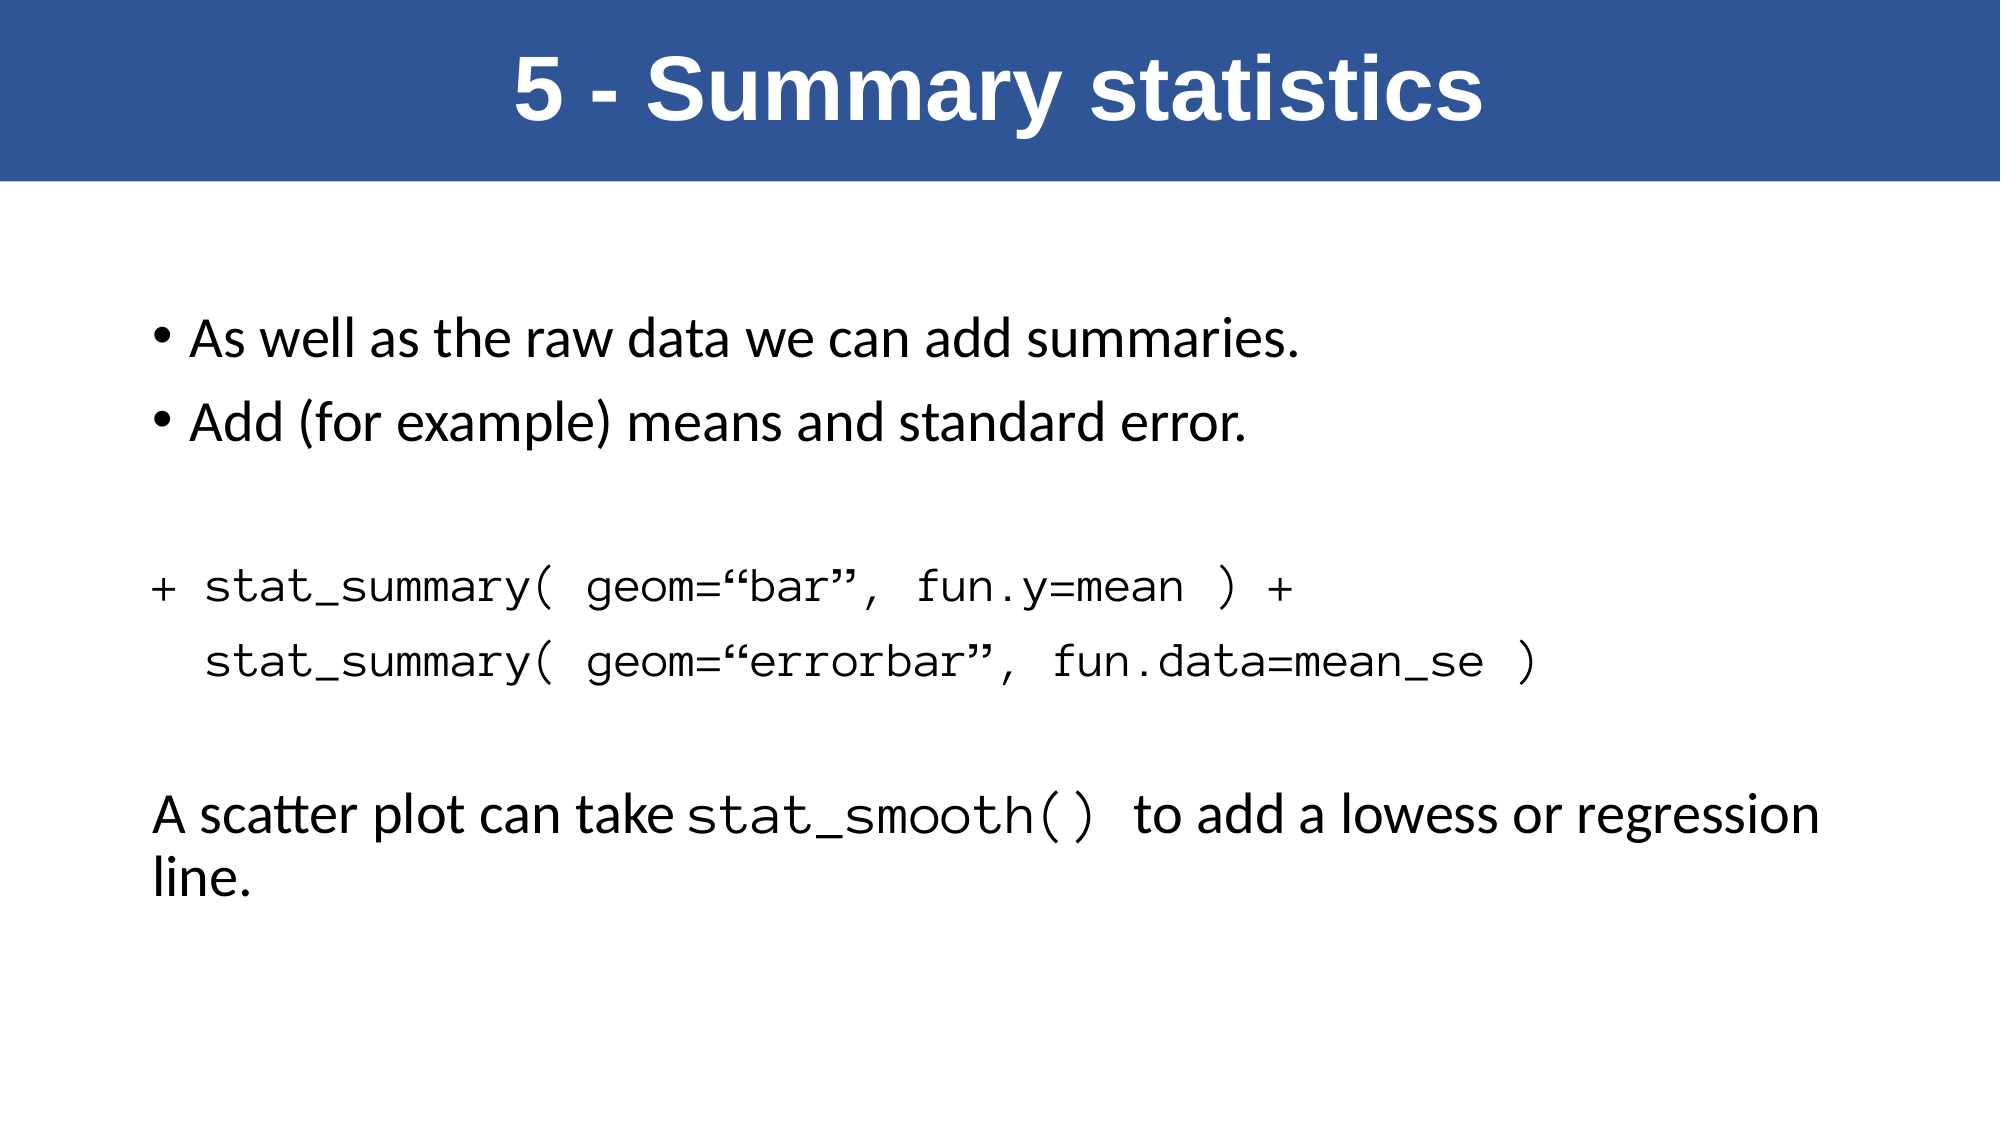

# 5 - Summary statistics
As well as the raw data we can add summaries.
Add (for example) means and standard error.

+ stat_summary( geom=“bar”, fun.y=mean ) +
  stat_summary( geom=“errorbar”, fun.data=mean_se )

A scatter plot can take stat_smooth() to add a lowess or regression line.